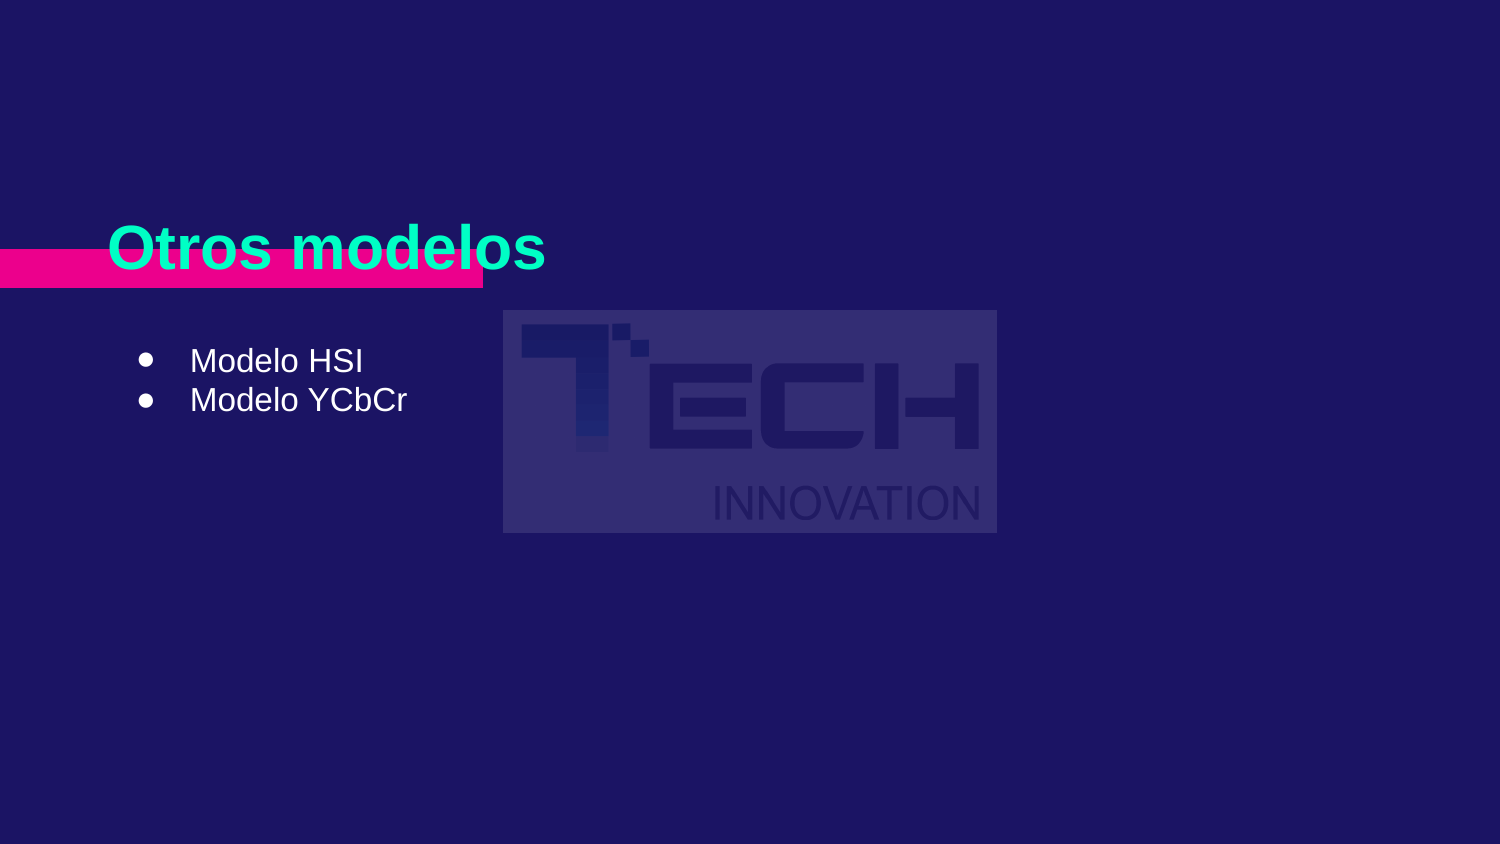

# Otros modelos
Modelo HSI
Modelo YCbCr